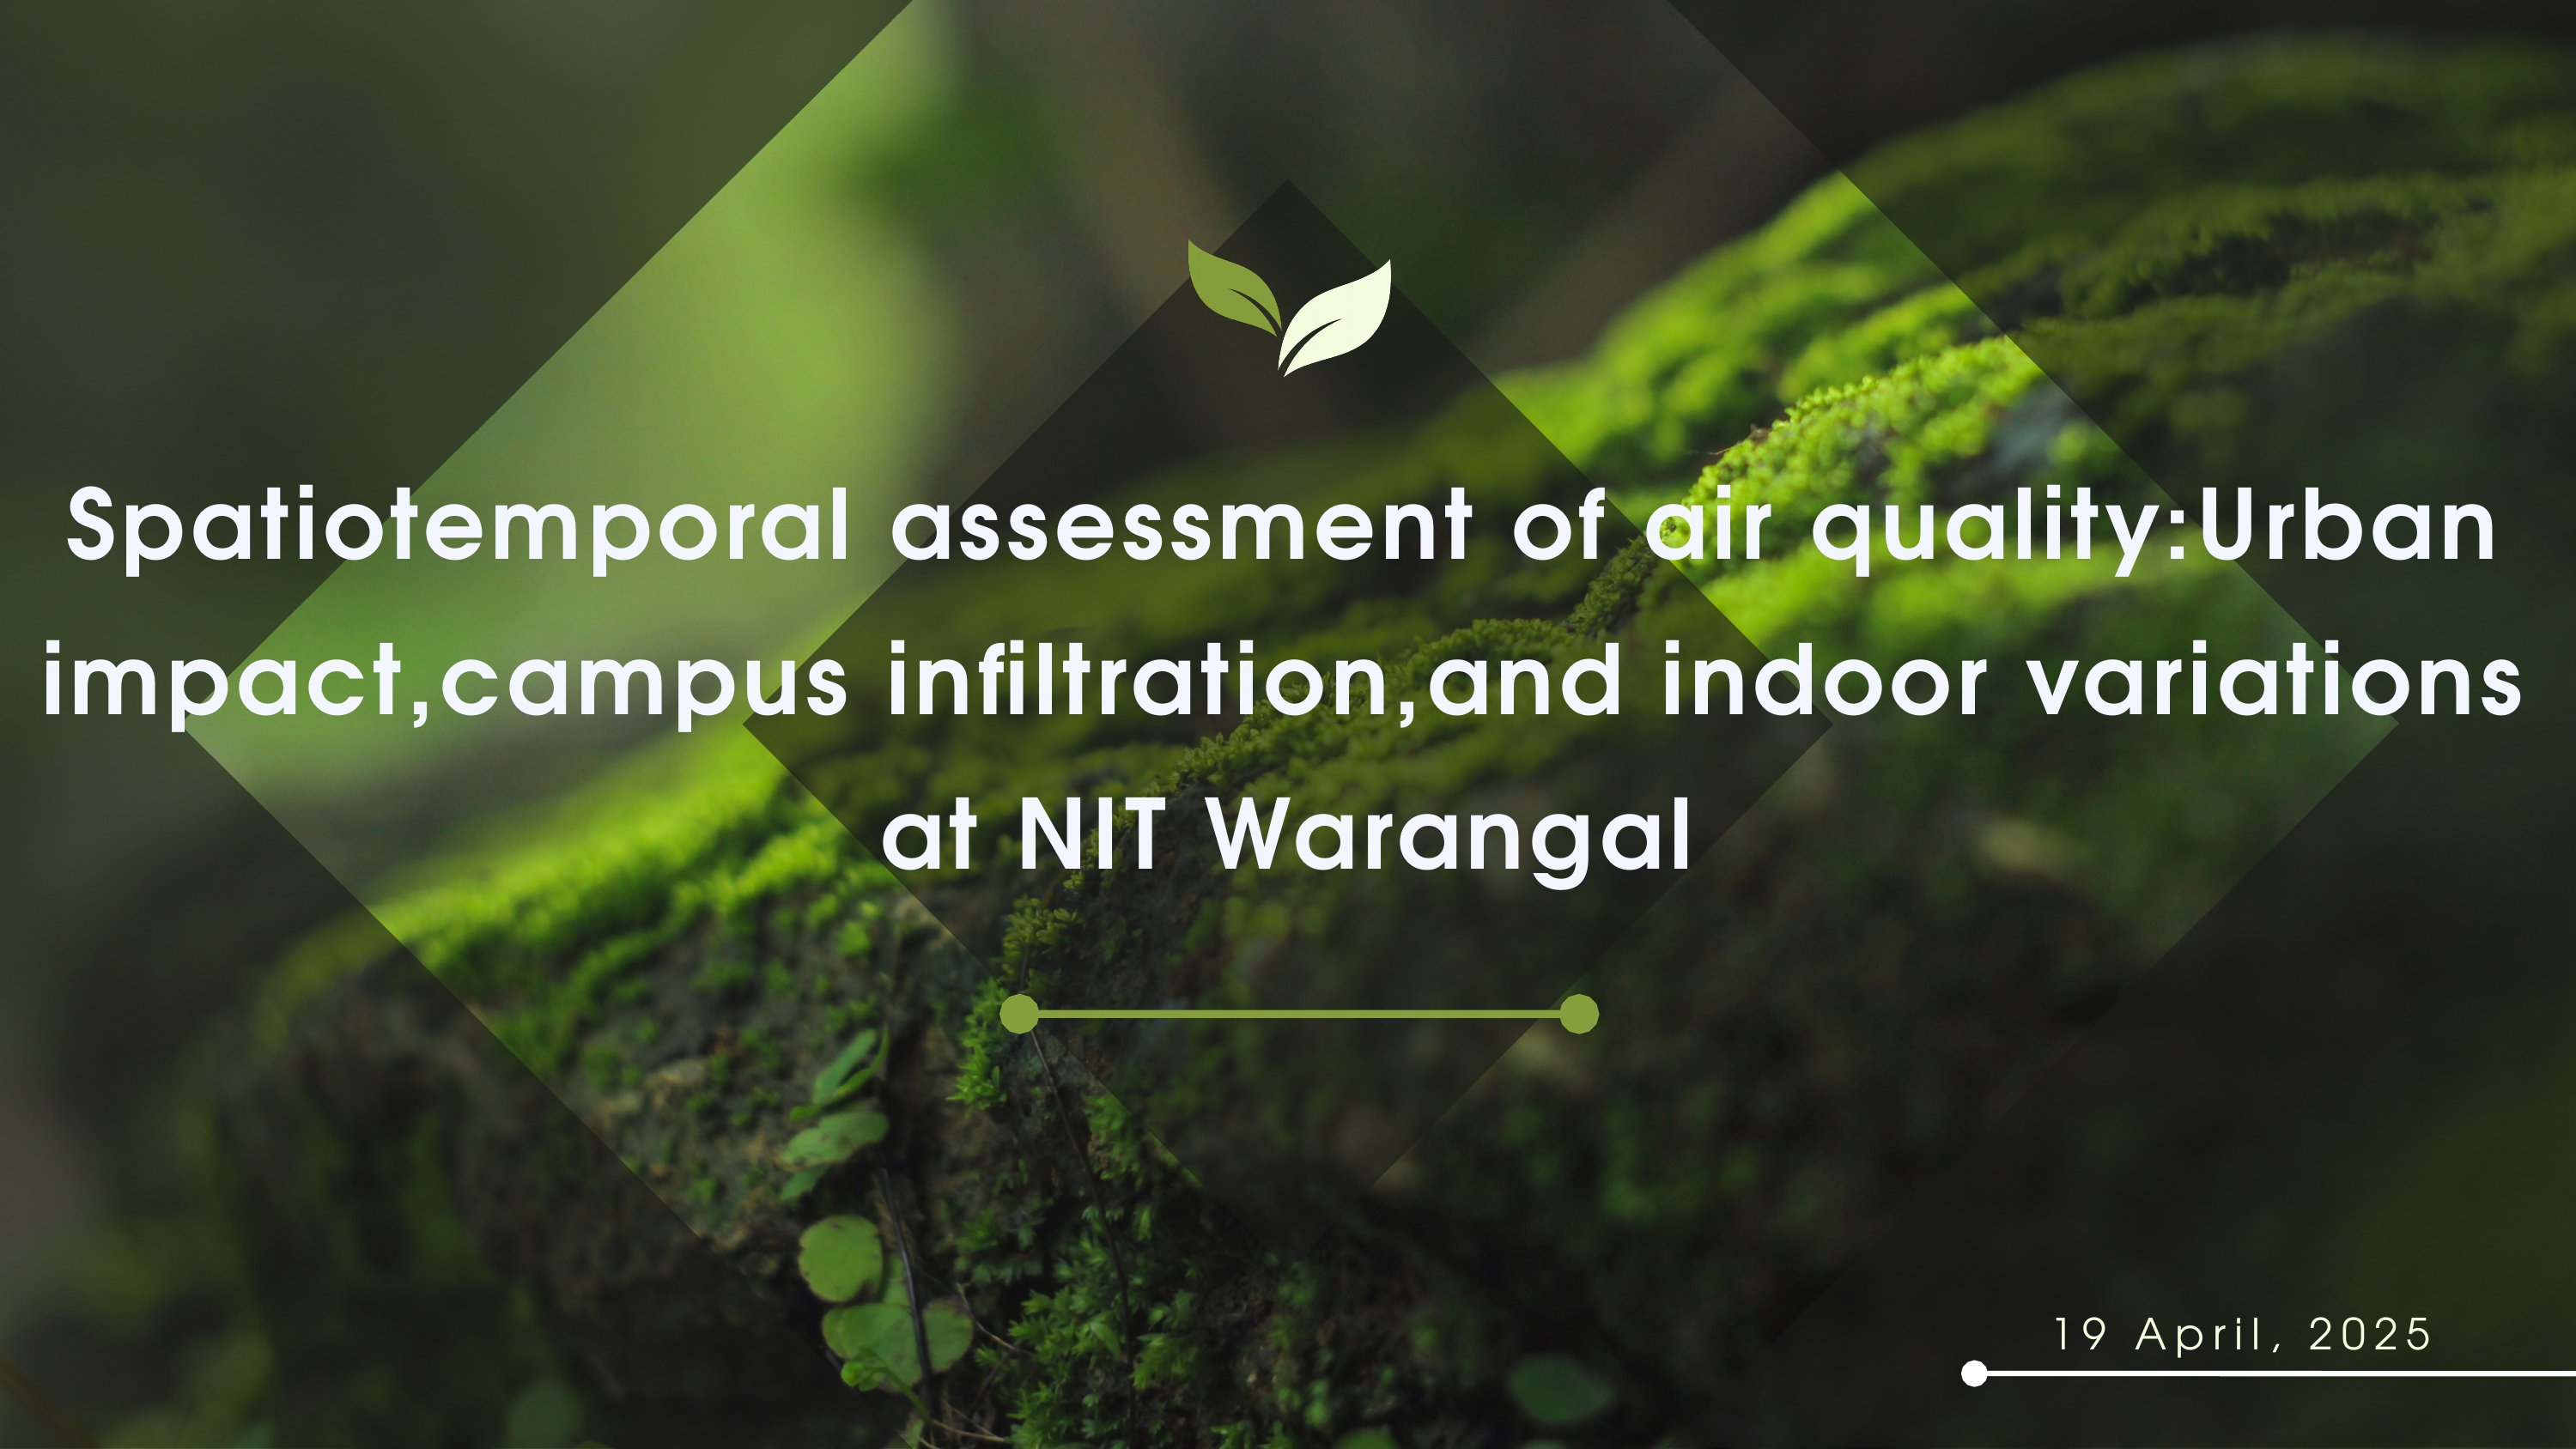

Spatiotemporal assessment of air quality:Urban impact,campus infiltration,and indoor variations at NIT Warangal

19 April, 2025